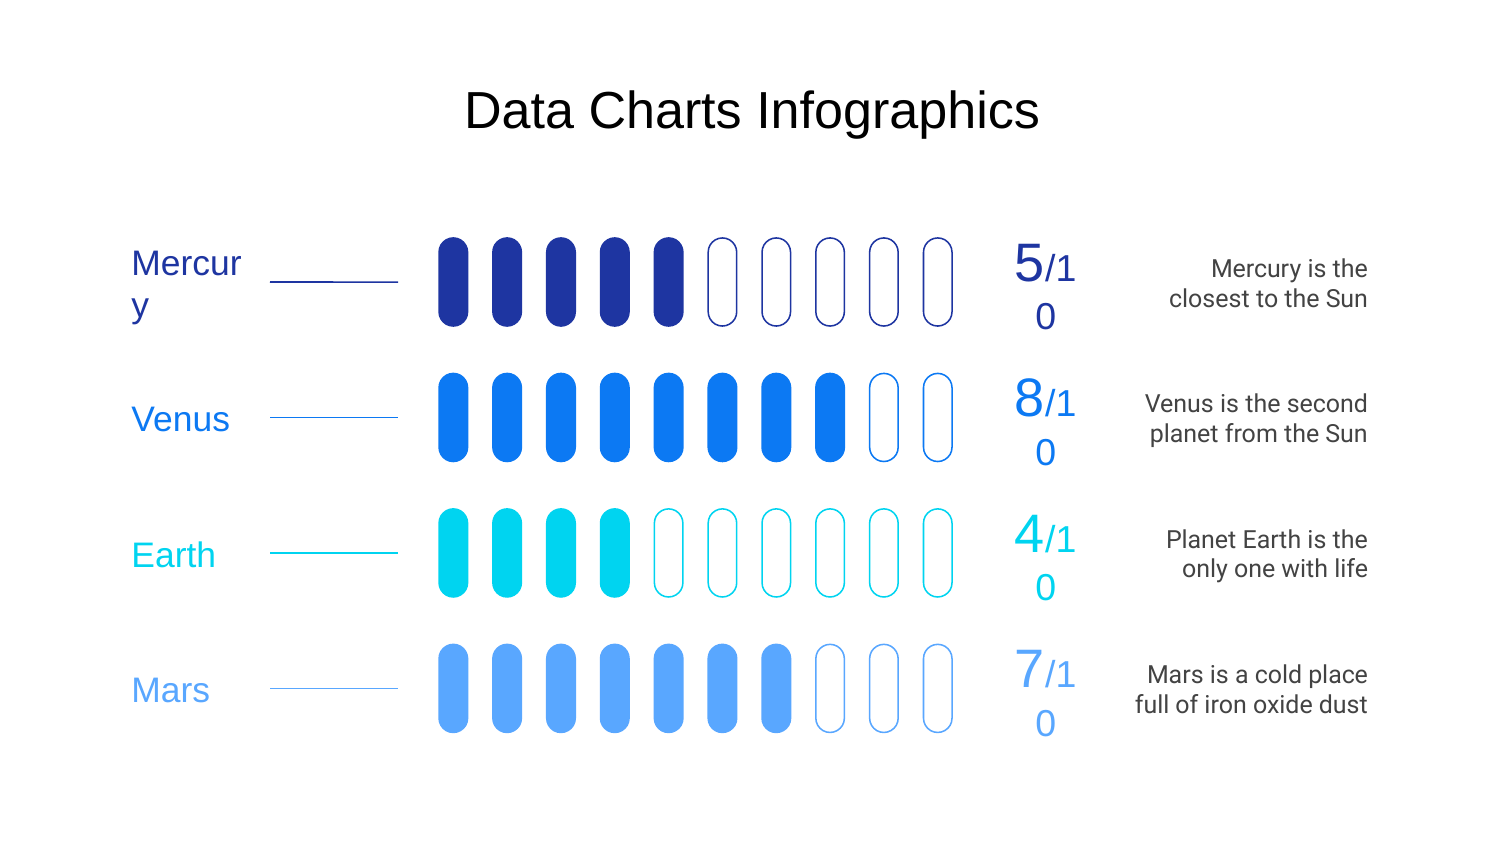

# Data Charts Infographics
Mercury is the closest to the Sun

Mercury
5/10
Venus is the second planet from the Sun

Venus
8/10
Planet Earth is the only one with life

Earth
4/10
Mars is a cold place full of iron oxide dust

Mars
7/10